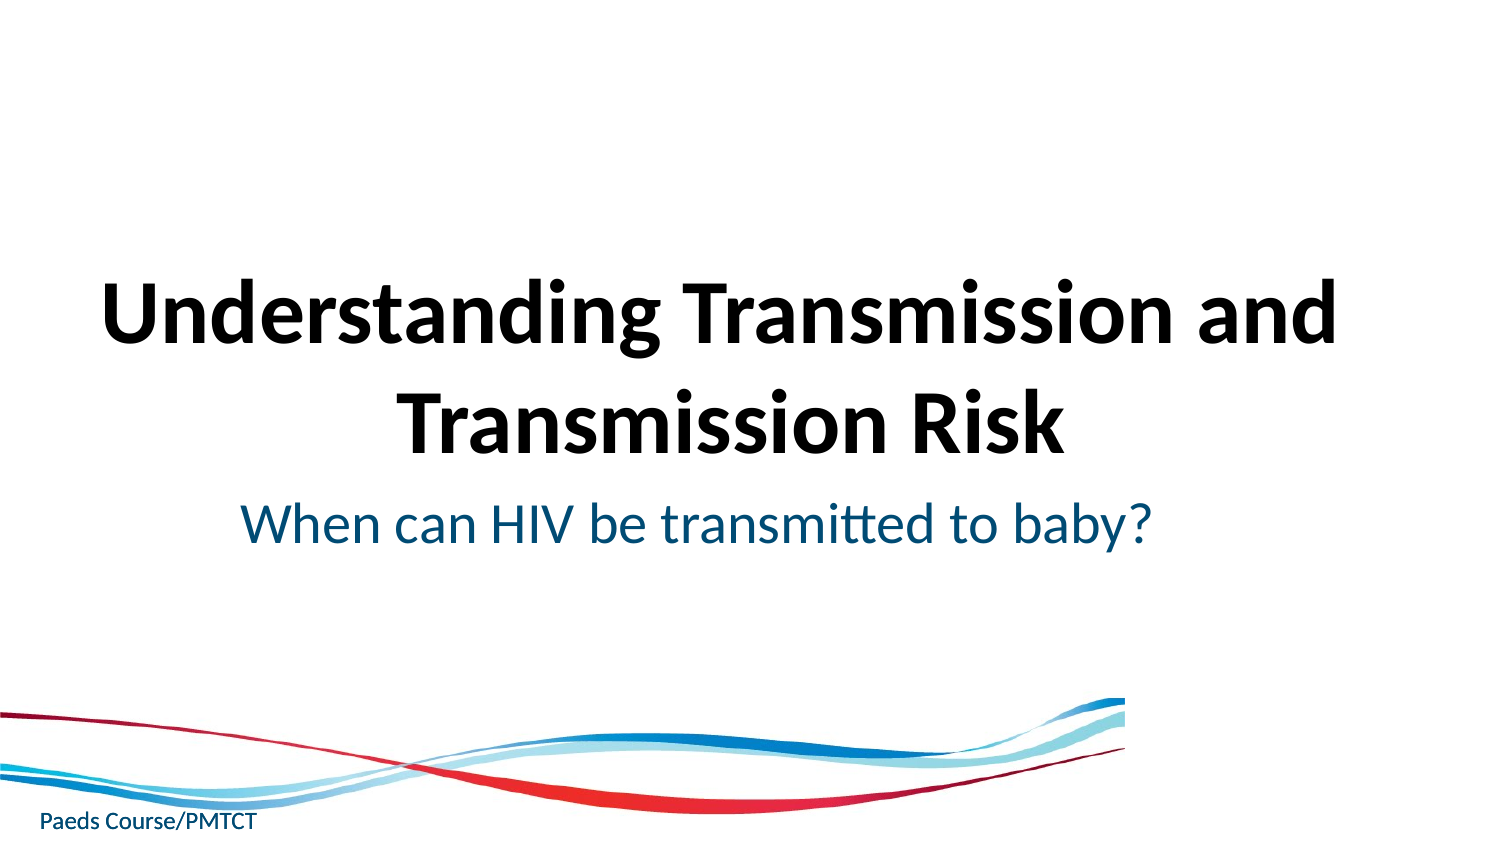

Understanding Transmission and  Transmission Risk
When can HIV be transmitted to baby?
Paeds Course/PMTCT
Paeds Course/PMTCT